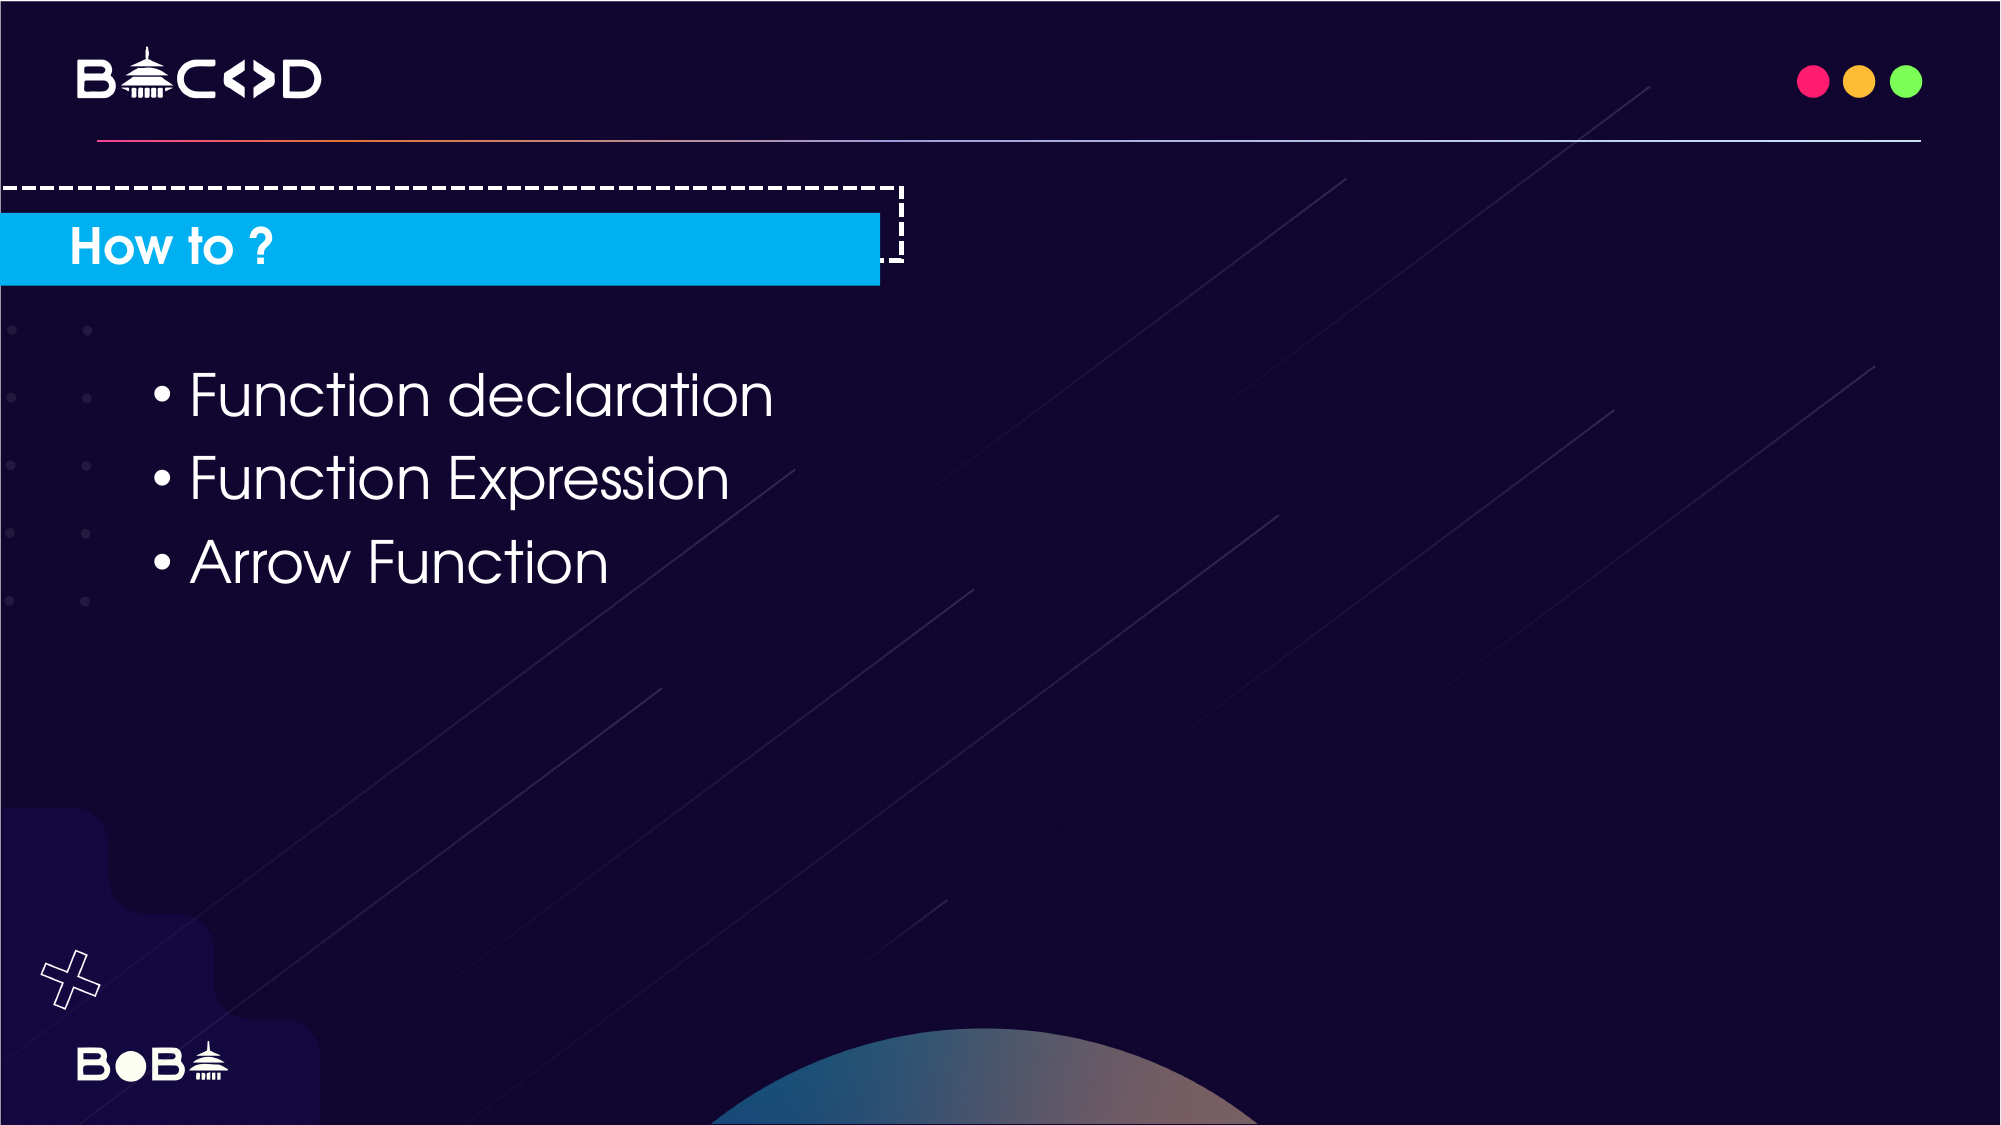

How to ?
Function declaration
Function Expression
Arrow Function